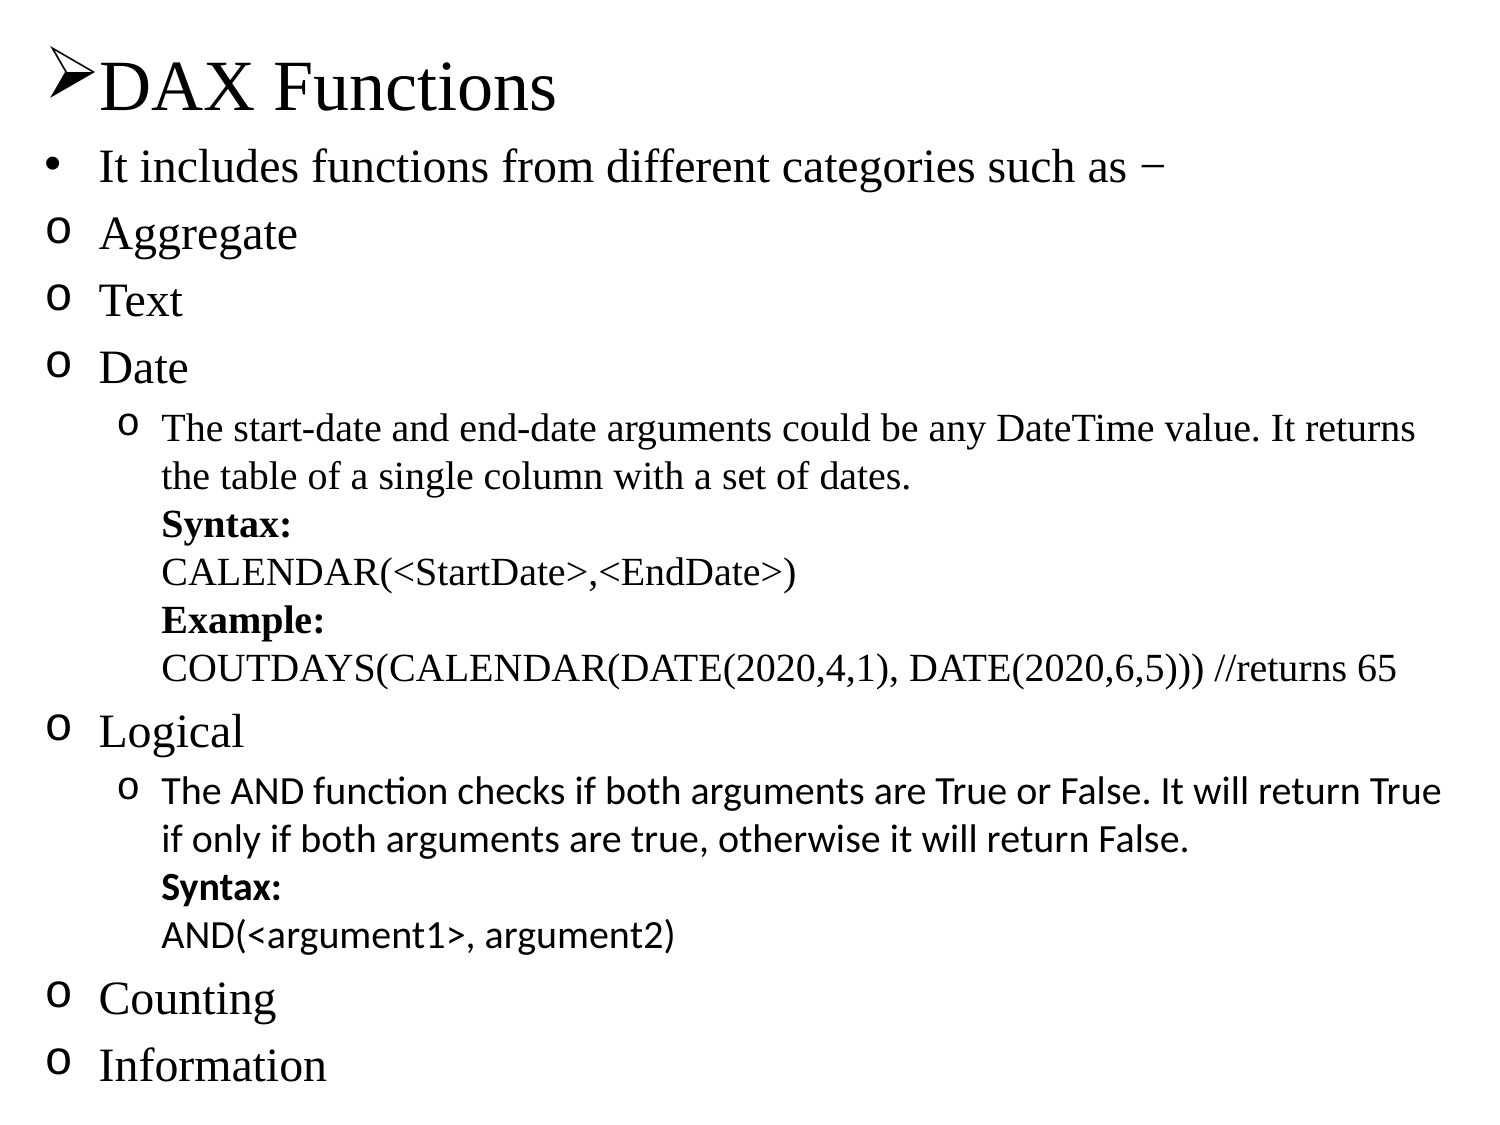

DAX Functions
It includes functions from different categories such as −
Aggregate
Text
Date
The start-date and end-date arguments could be any DateTime value. It returns the table of a single column with a set of dates.
Syntax:
CALENDAR(<StartDate>,<EndDate>)
Example:
COUTDAYS(CALENDAR(DATE(2020,4,1), DATE(2020,6,5))) //returns 65
Logical
The AND function checks if both arguments are True or False. It will return True if only if both arguments are true, otherwise it will return False.
Syntax:
AND(<argument1>, argument2)
Counting
Information